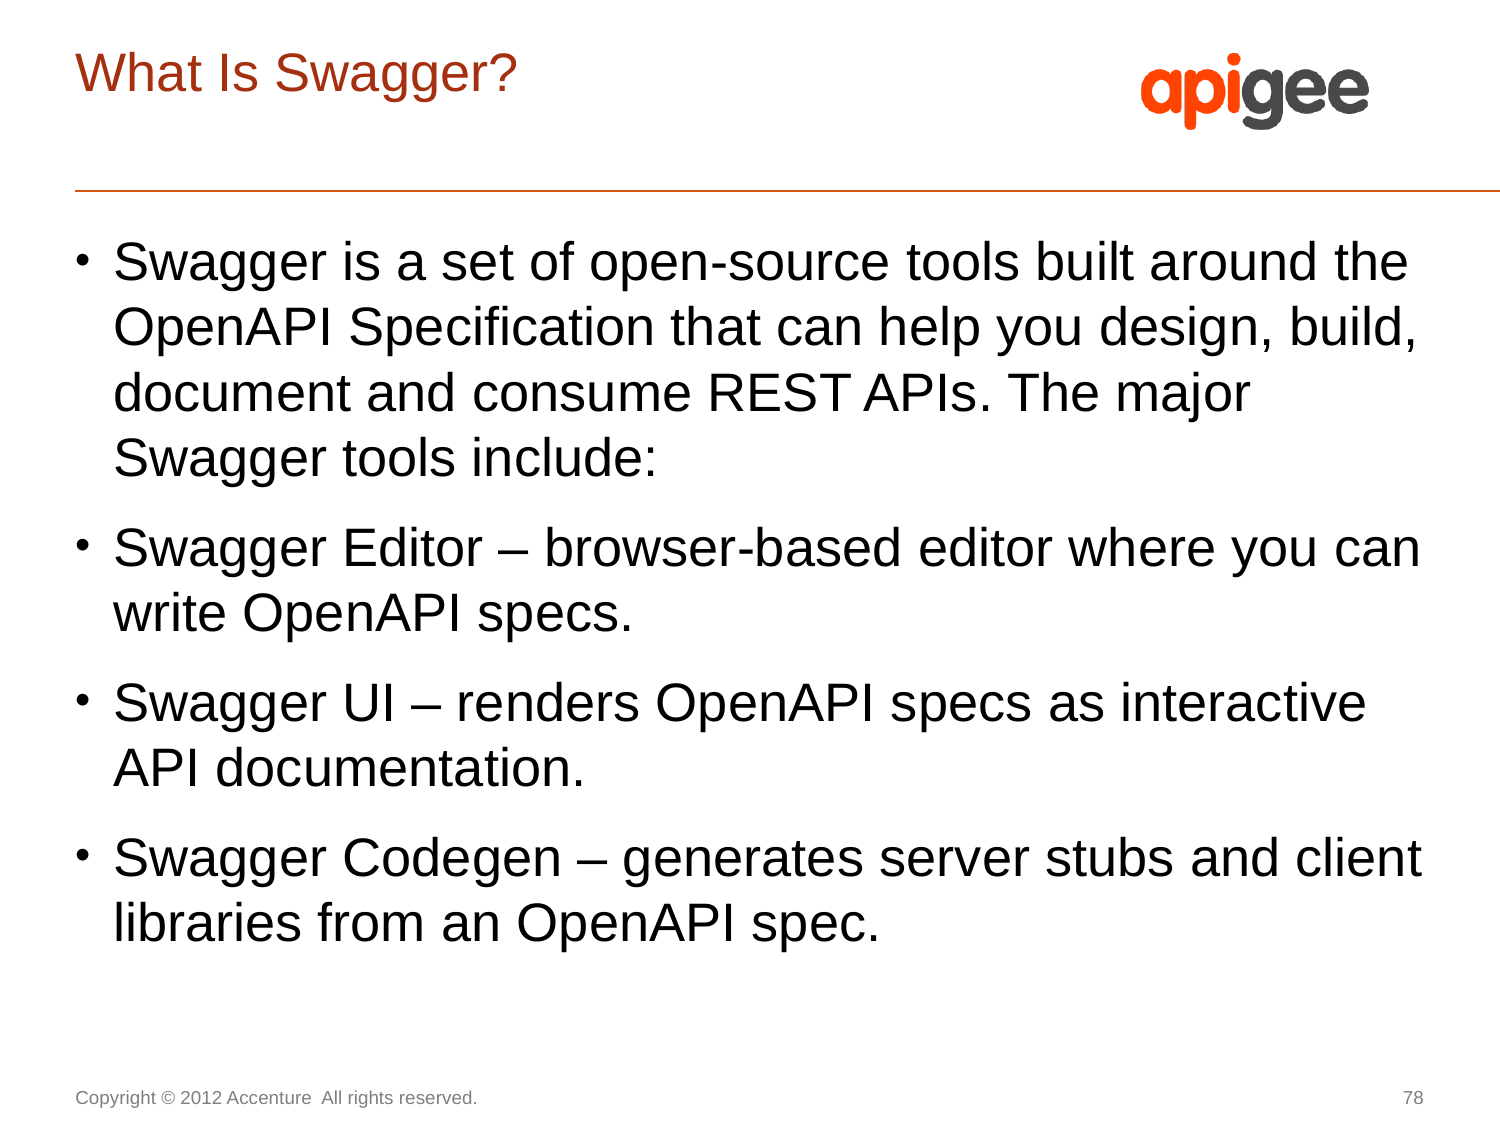

# What Is Swagger?
Swagger is a set of open-source tools built around the OpenAPI Specification that can help you design, build, document and consume REST APIs. The major Swagger tools include:
Swagger Editor – browser-based editor where you can write OpenAPI specs.
Swagger UI – renders OpenAPI specs as interactive API documentation.
Swagger Codegen – generates server stubs and client libraries from an OpenAPI spec.